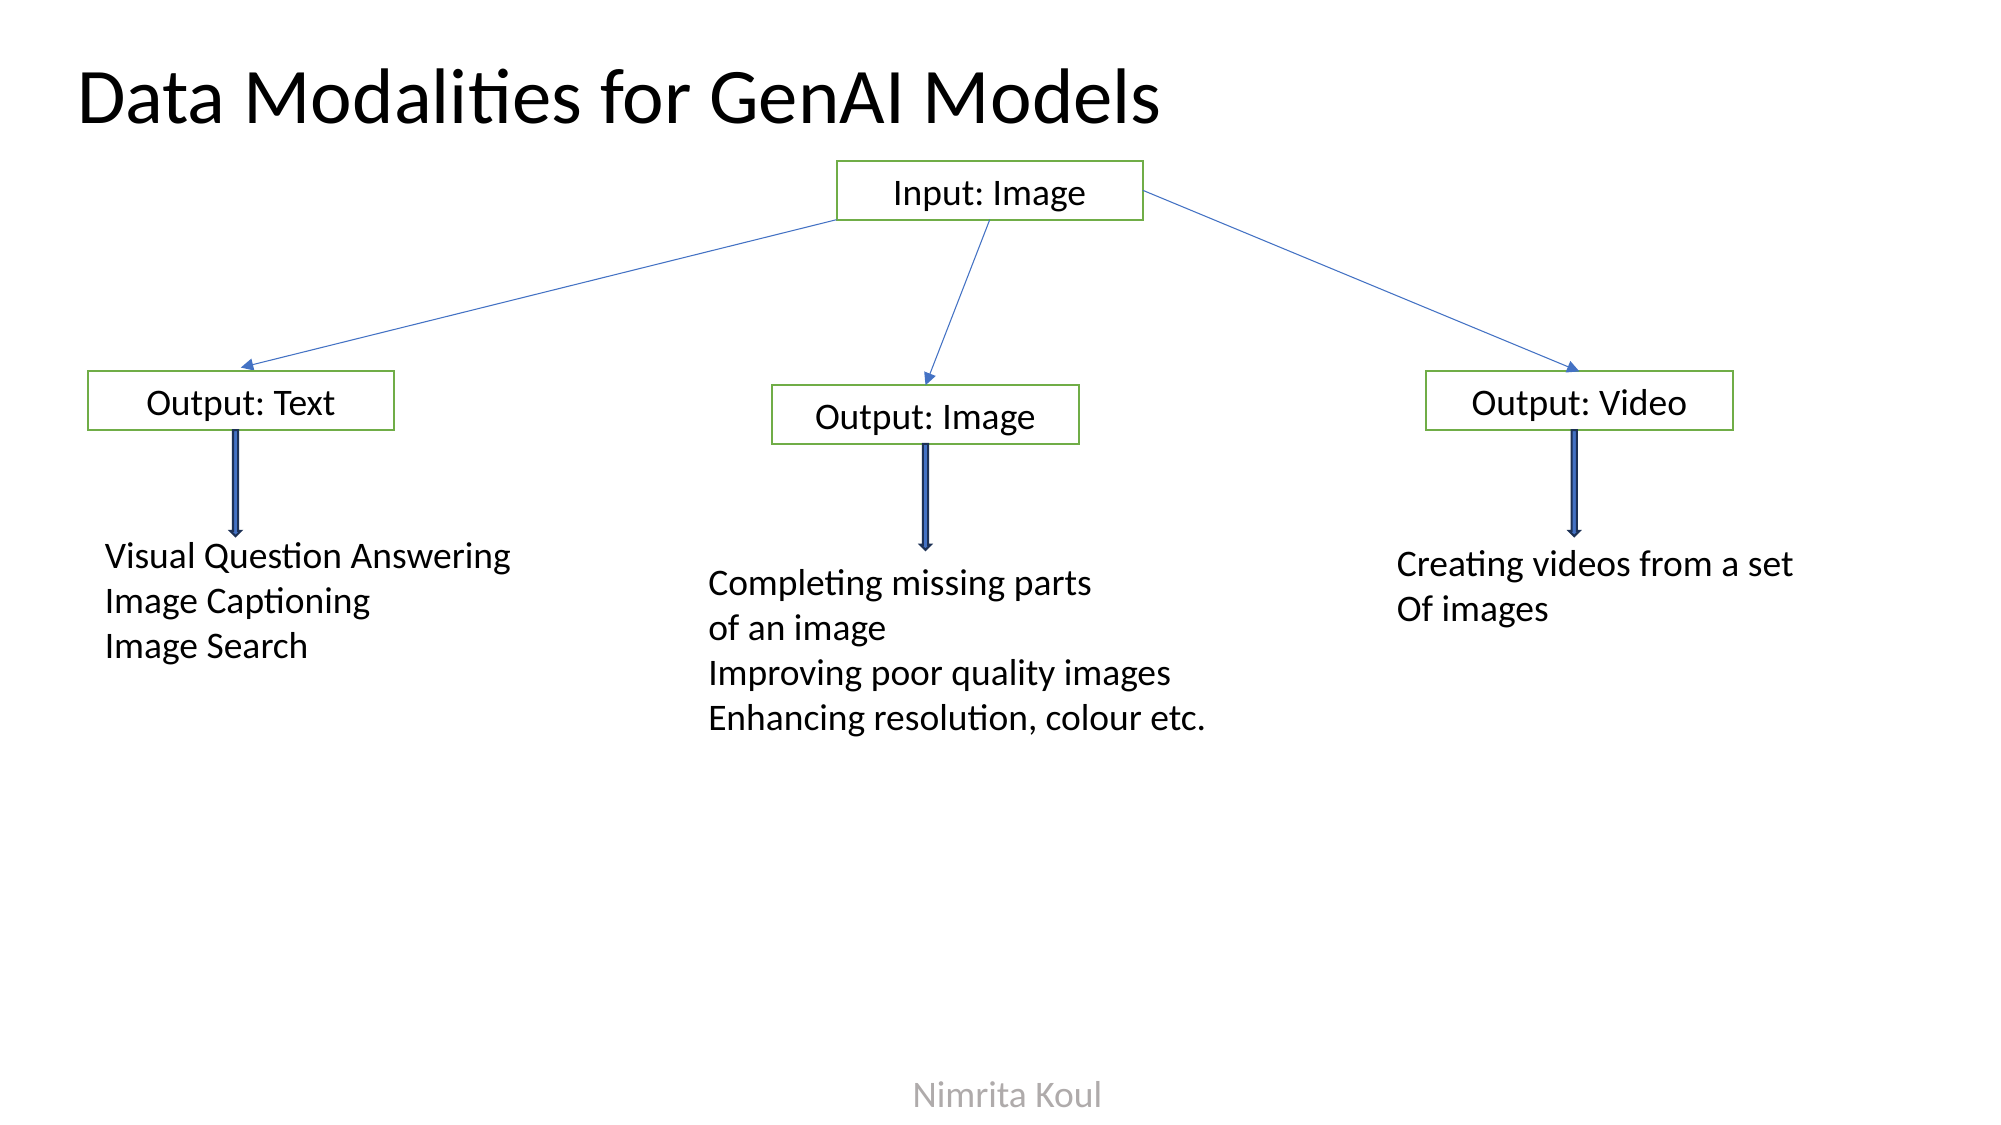

# Data Modalities for GenAI Models
Input: Image
Output: Video
Output: Text
Output: Image

Visual Question Answering
Image Captioning
Image Search
Creating videos from a set
Of images
Completing missing parts
of an image
Improving poor quality images
Enhancing resolution, colour etc.